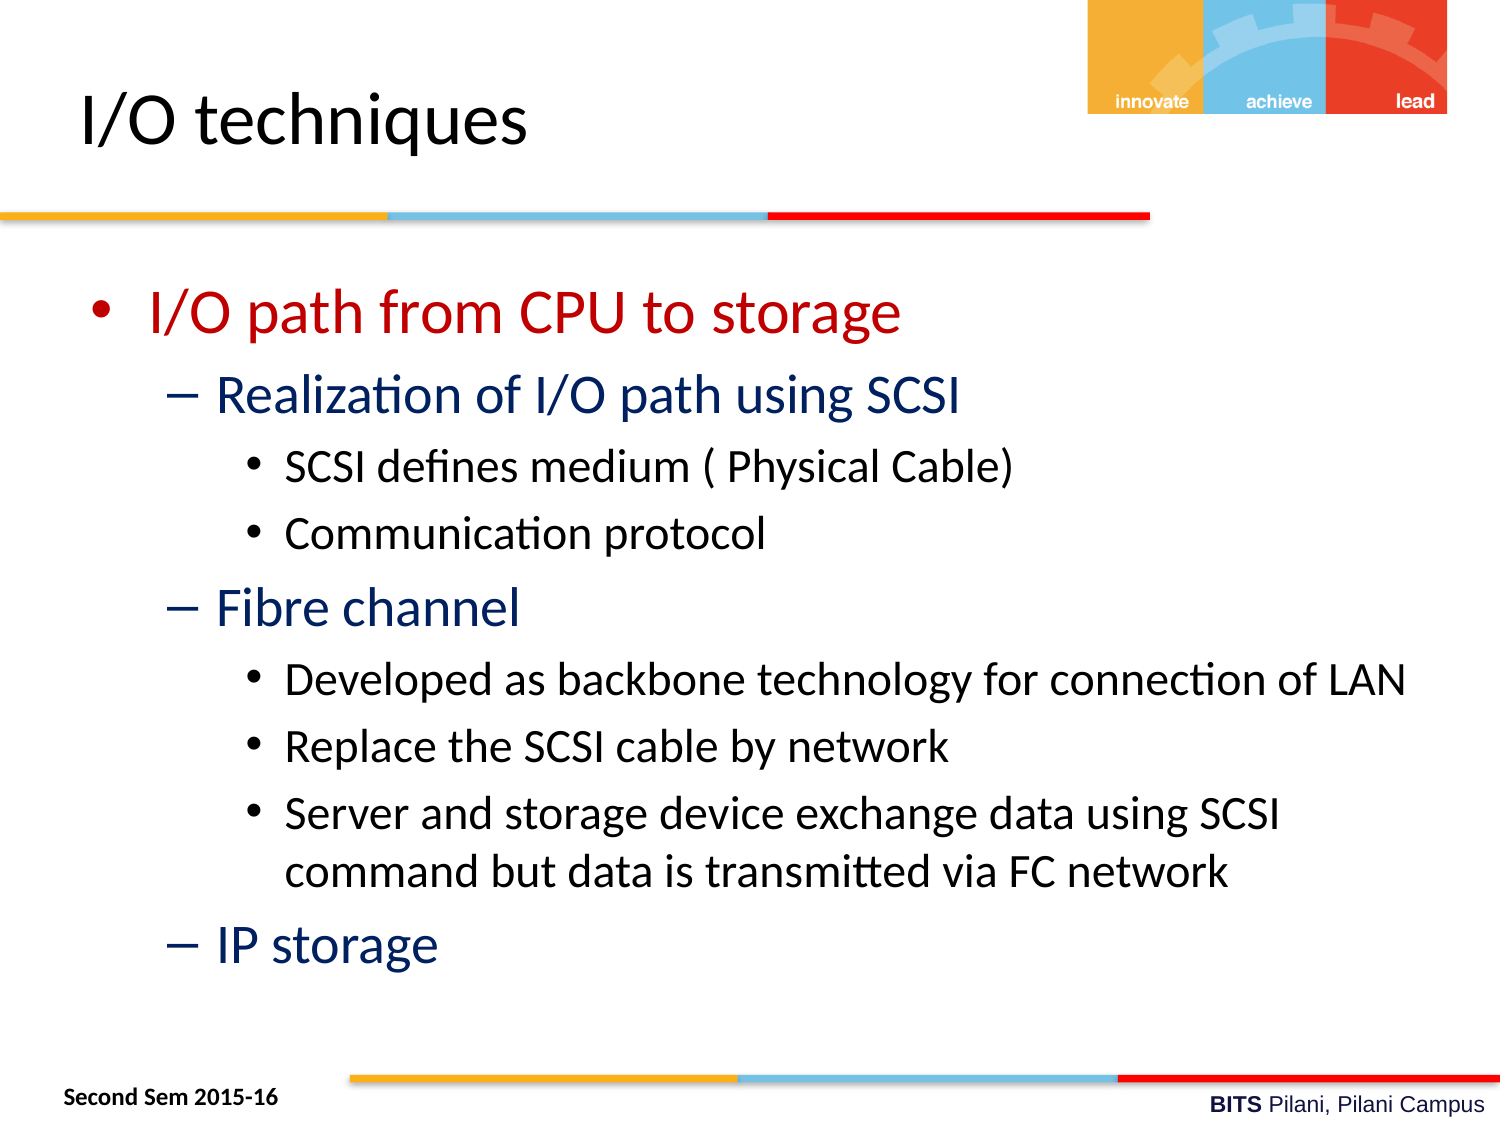

# I/O techniques
I/O path from CPU to storage
Realization of I/O path using SCSI
SCSI defines medium ( Physical Cable)
Communication protocol
Fibre channel
Developed as backbone technology for connection of LAN
Replace the SCSI cable by network
Server and storage device exchange data using SCSI command but data is transmitted via FC network
IP storage